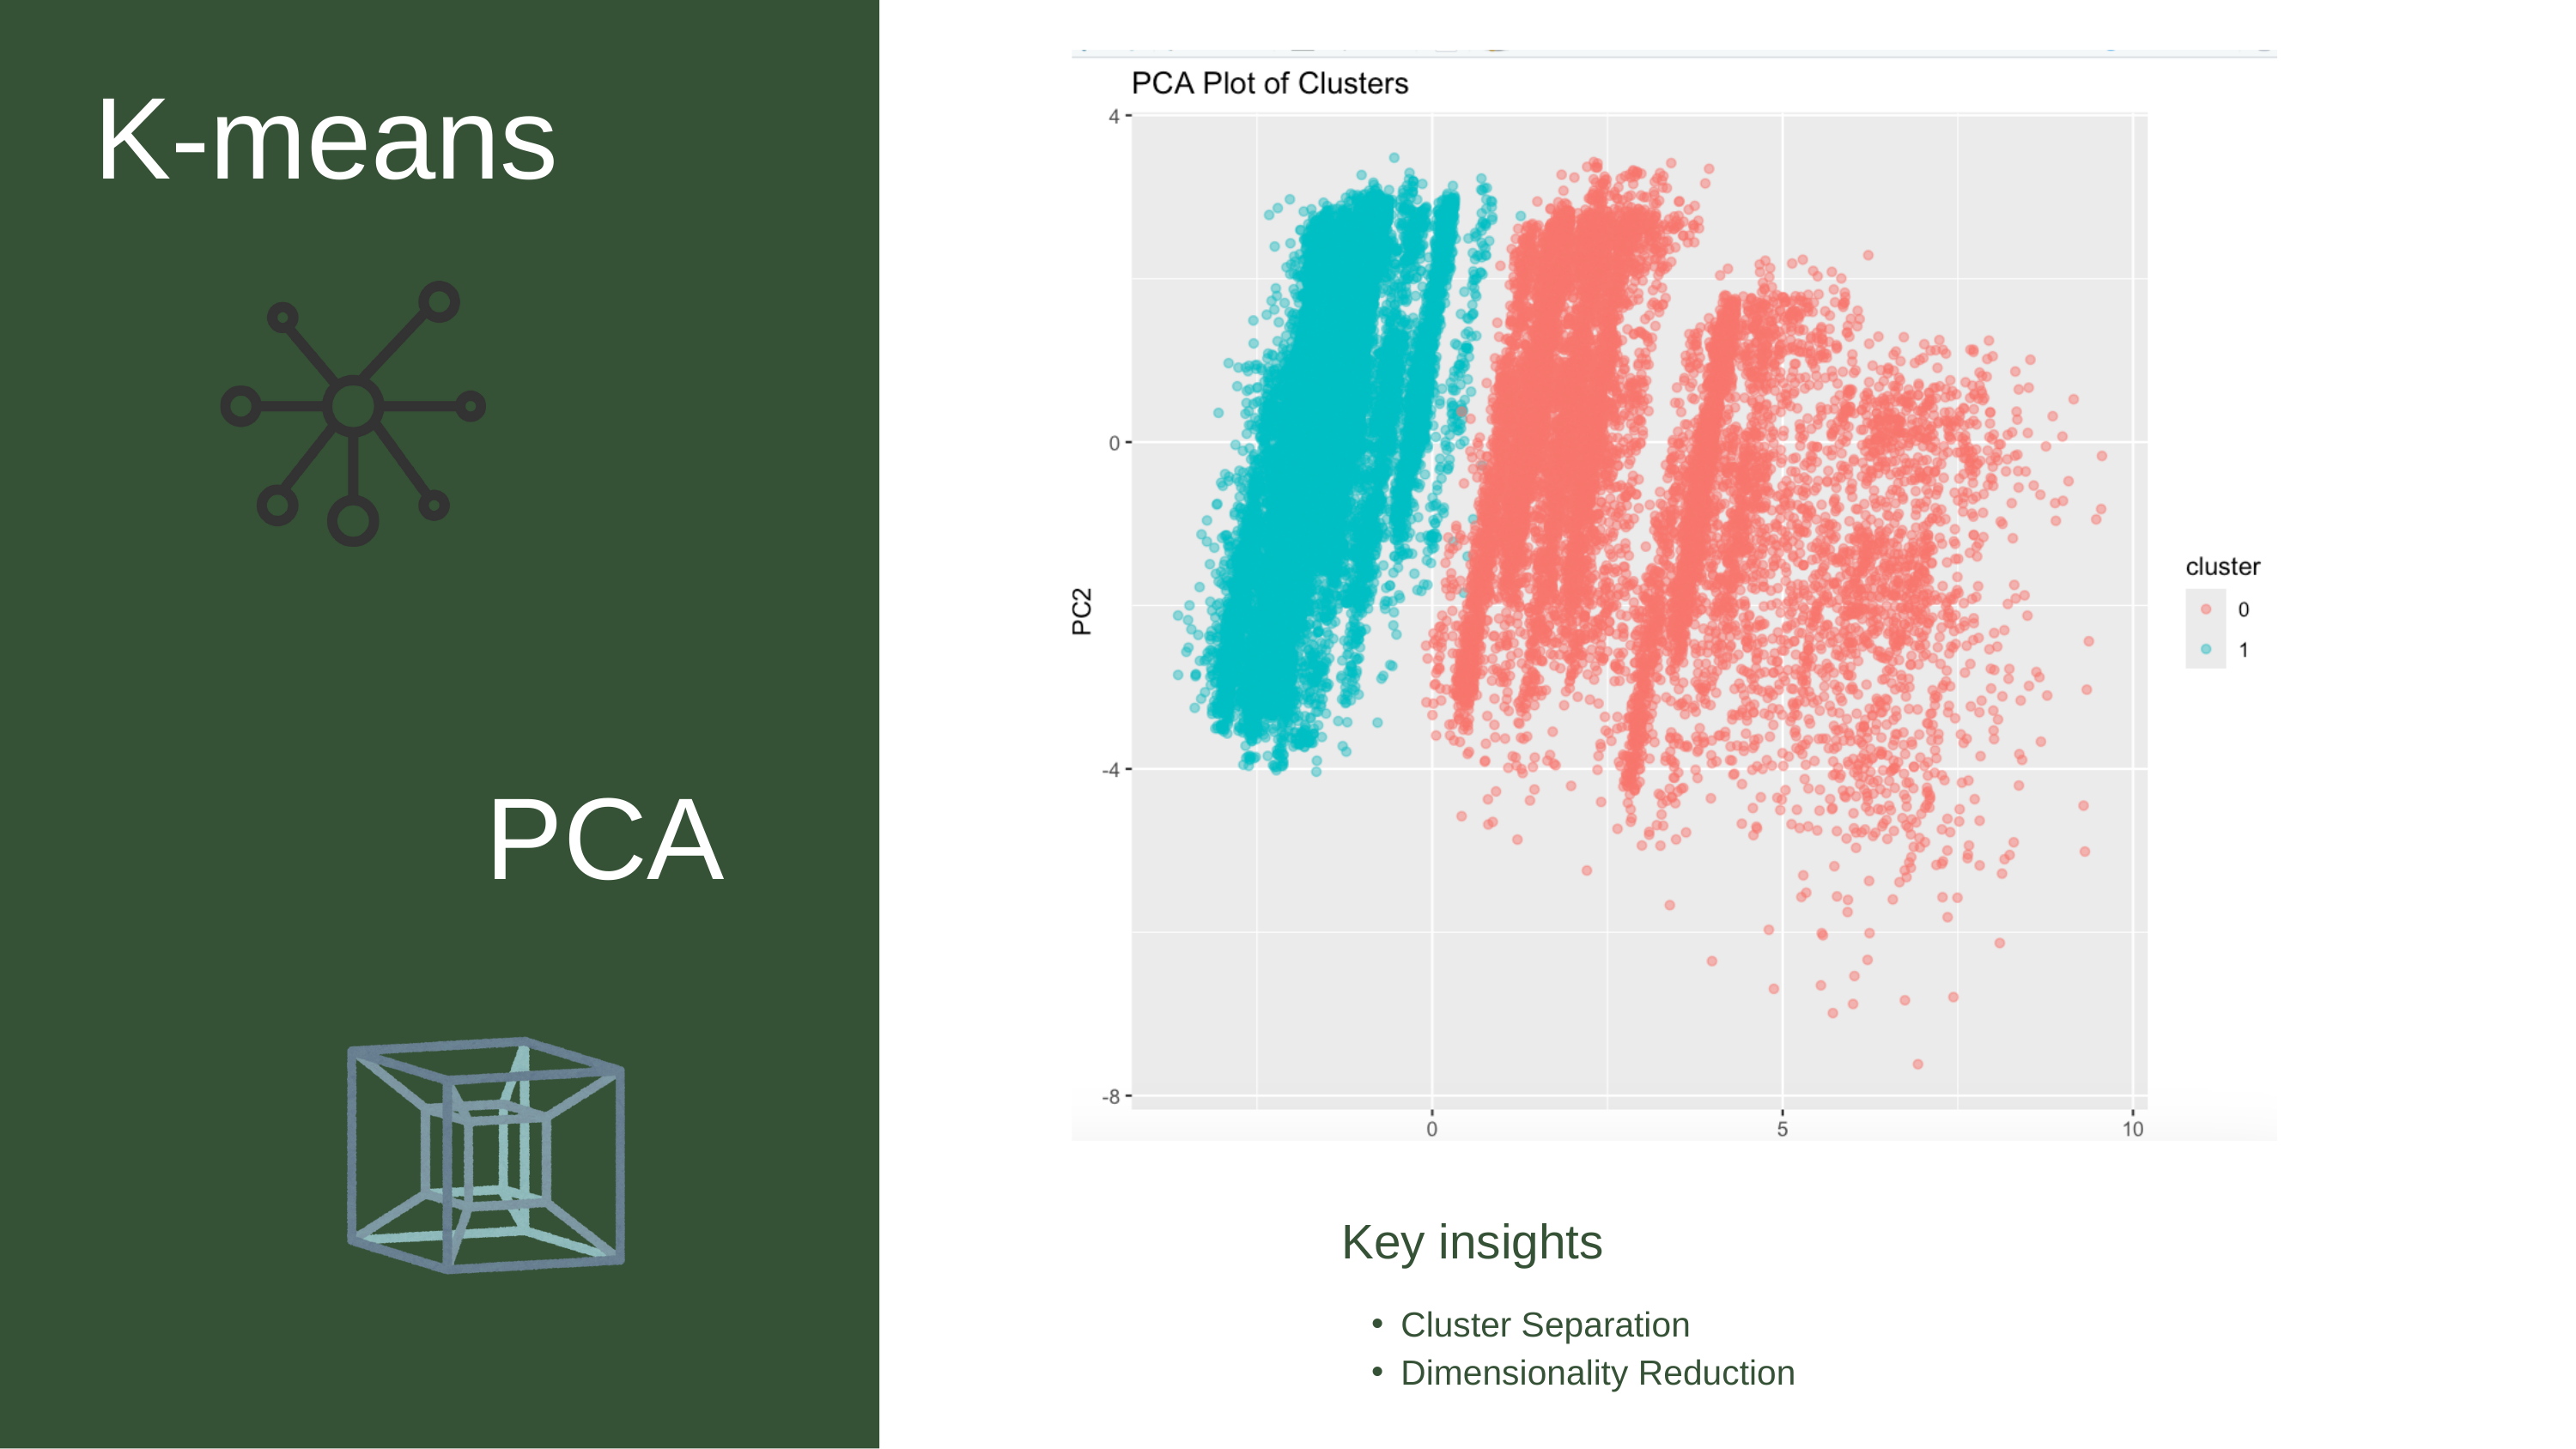

K-means

PCA

Key insights
Cluster Separation
Dimensionality Reduction